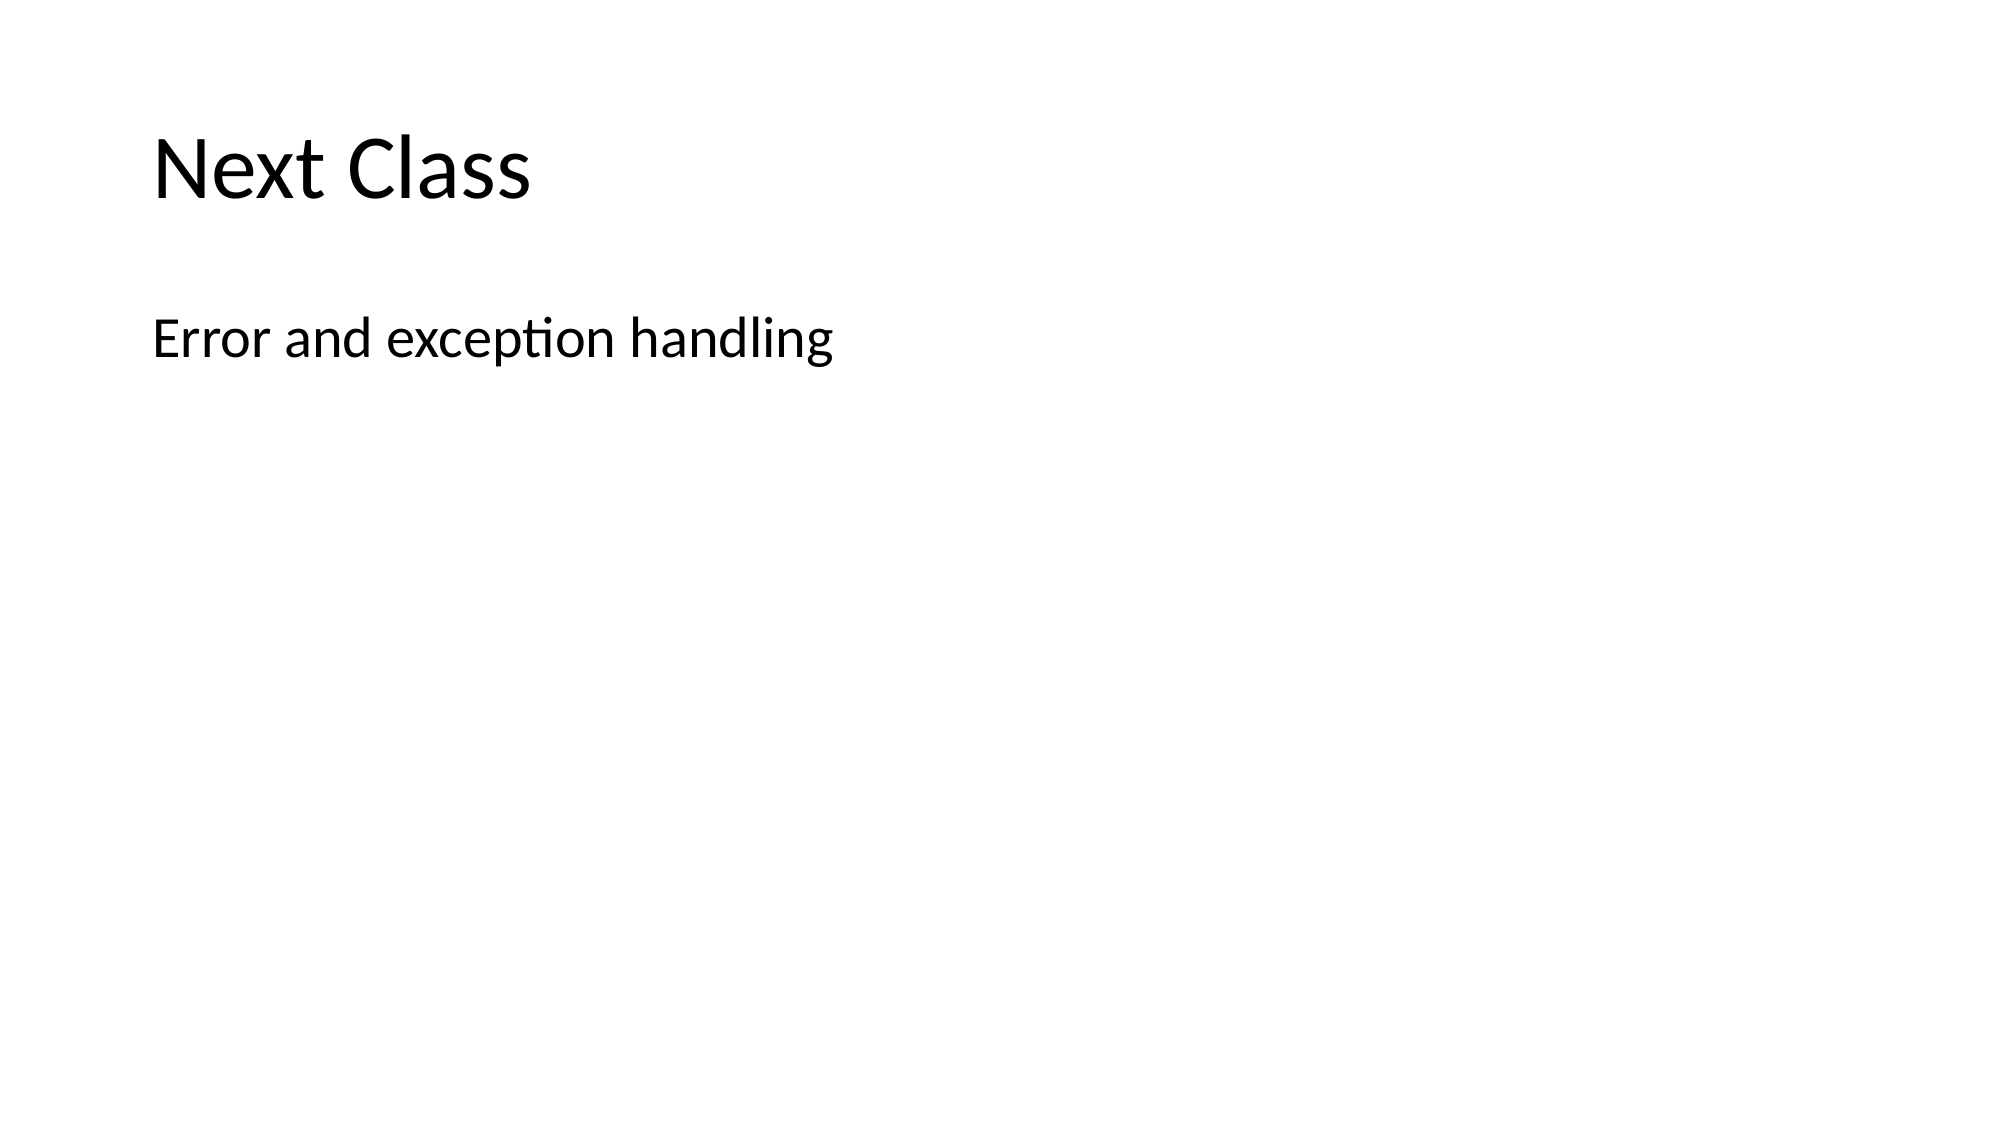

# Next Class
Error and exception handling